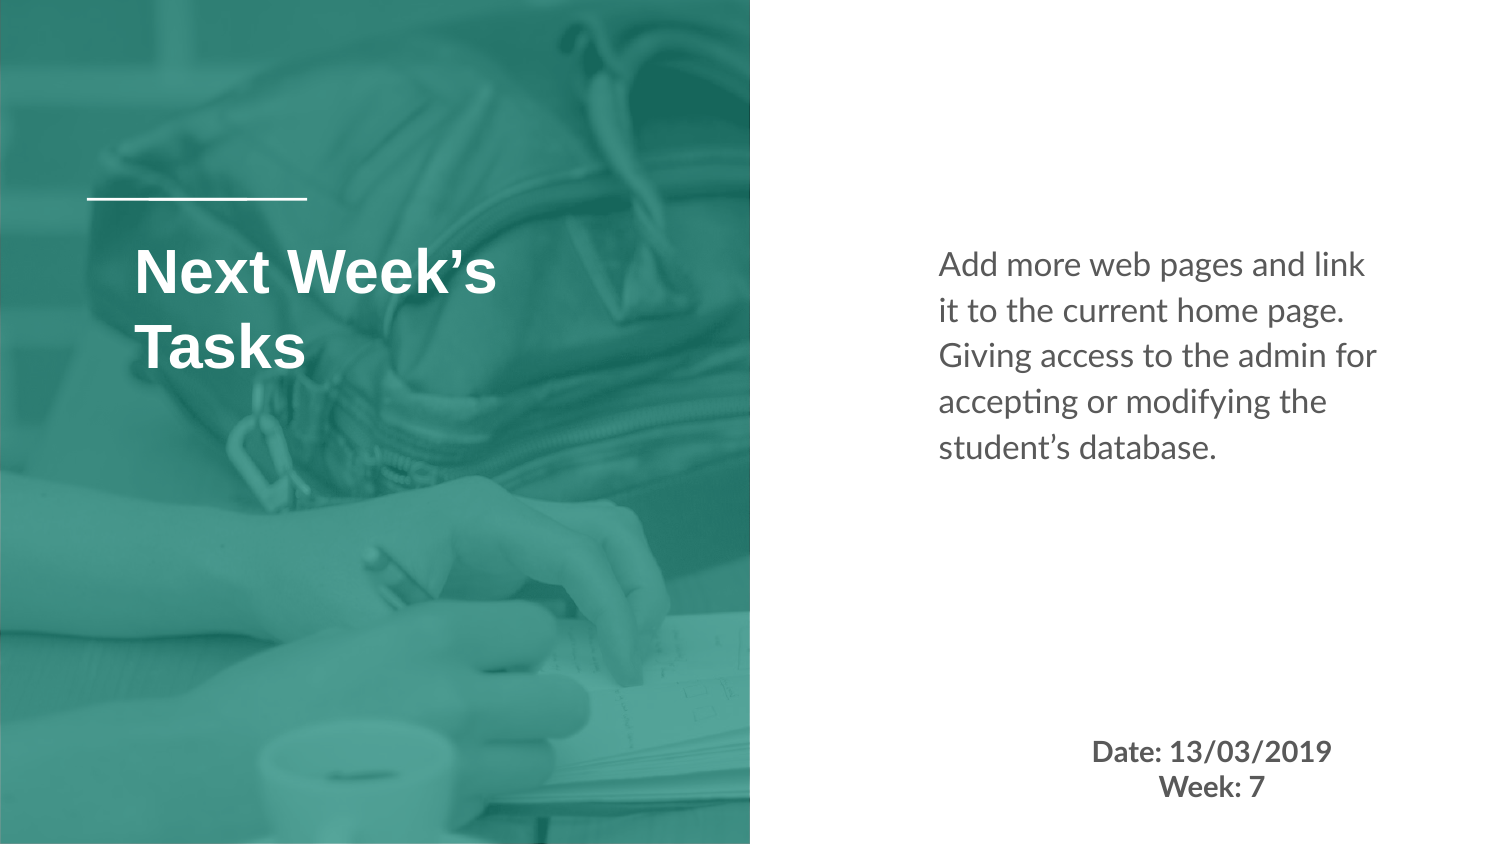

# Next Week’s
Tasks
Add more web pages and link it to the current home page.
Giving access to the admin for accepting or modifying the student’s database.
Date: 13/03/2019
Week: 7